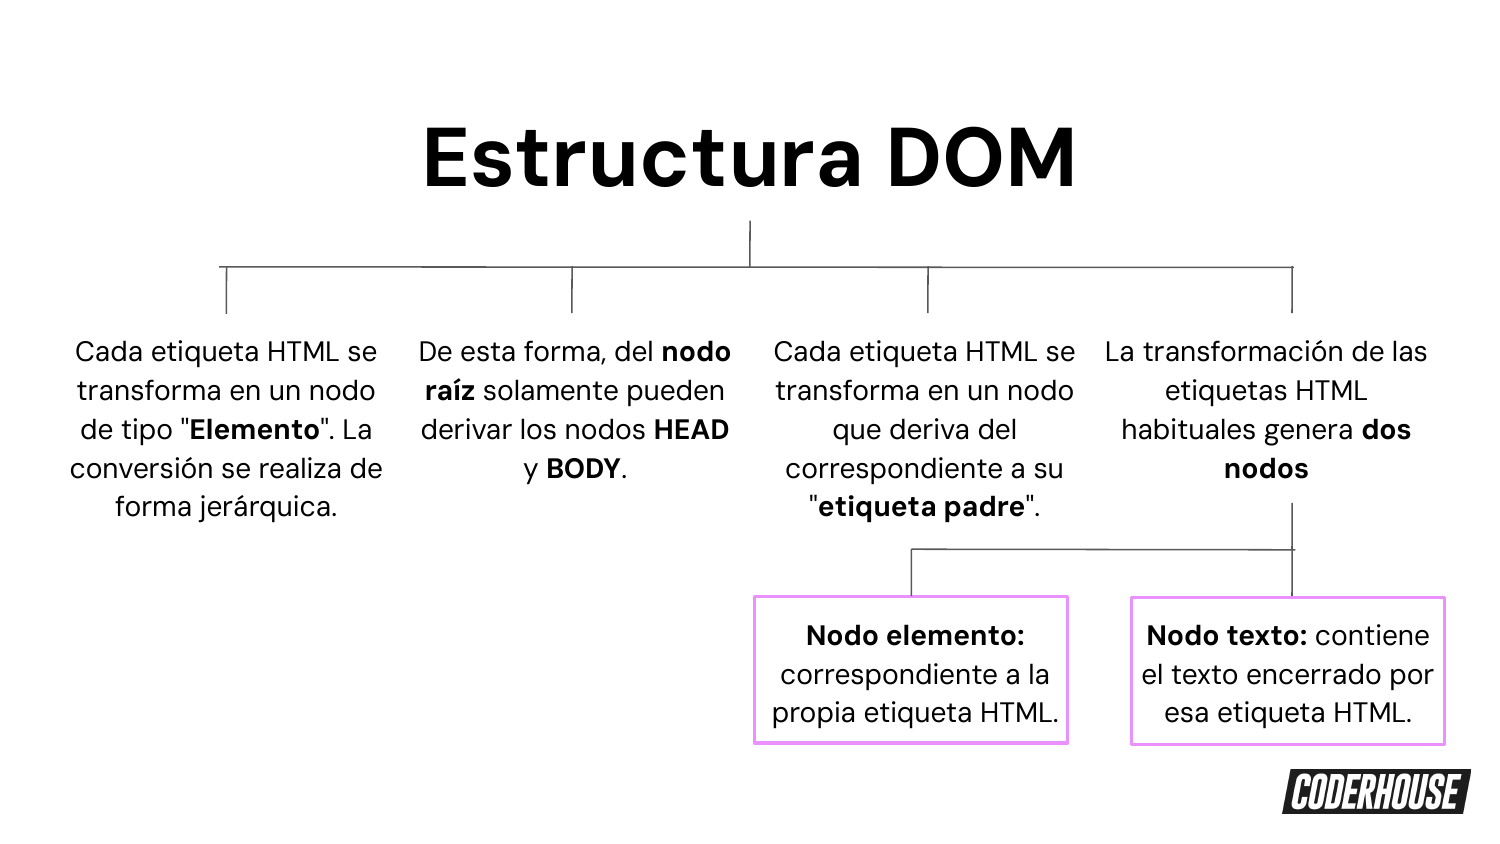

Estructura DOM
Cada etiqueta HTML se transforma en un nodo que deriva del correspondiente a su "etiqueta padre".
Cada etiqueta HTML se transforma en un nodo de tipo "Elemento". La conversión se realiza de forma jerárquica.
De esta forma, del nodo raíz solamente pueden derivar los nodos HEAD y BODY.
La transformación de las etiquetas HTML habituales genera dos nodos

Nodo elemento: correspondiente a la propia etiqueta HTML.
Nodo texto: contiene el texto encerrado por esa etiqueta HTML.